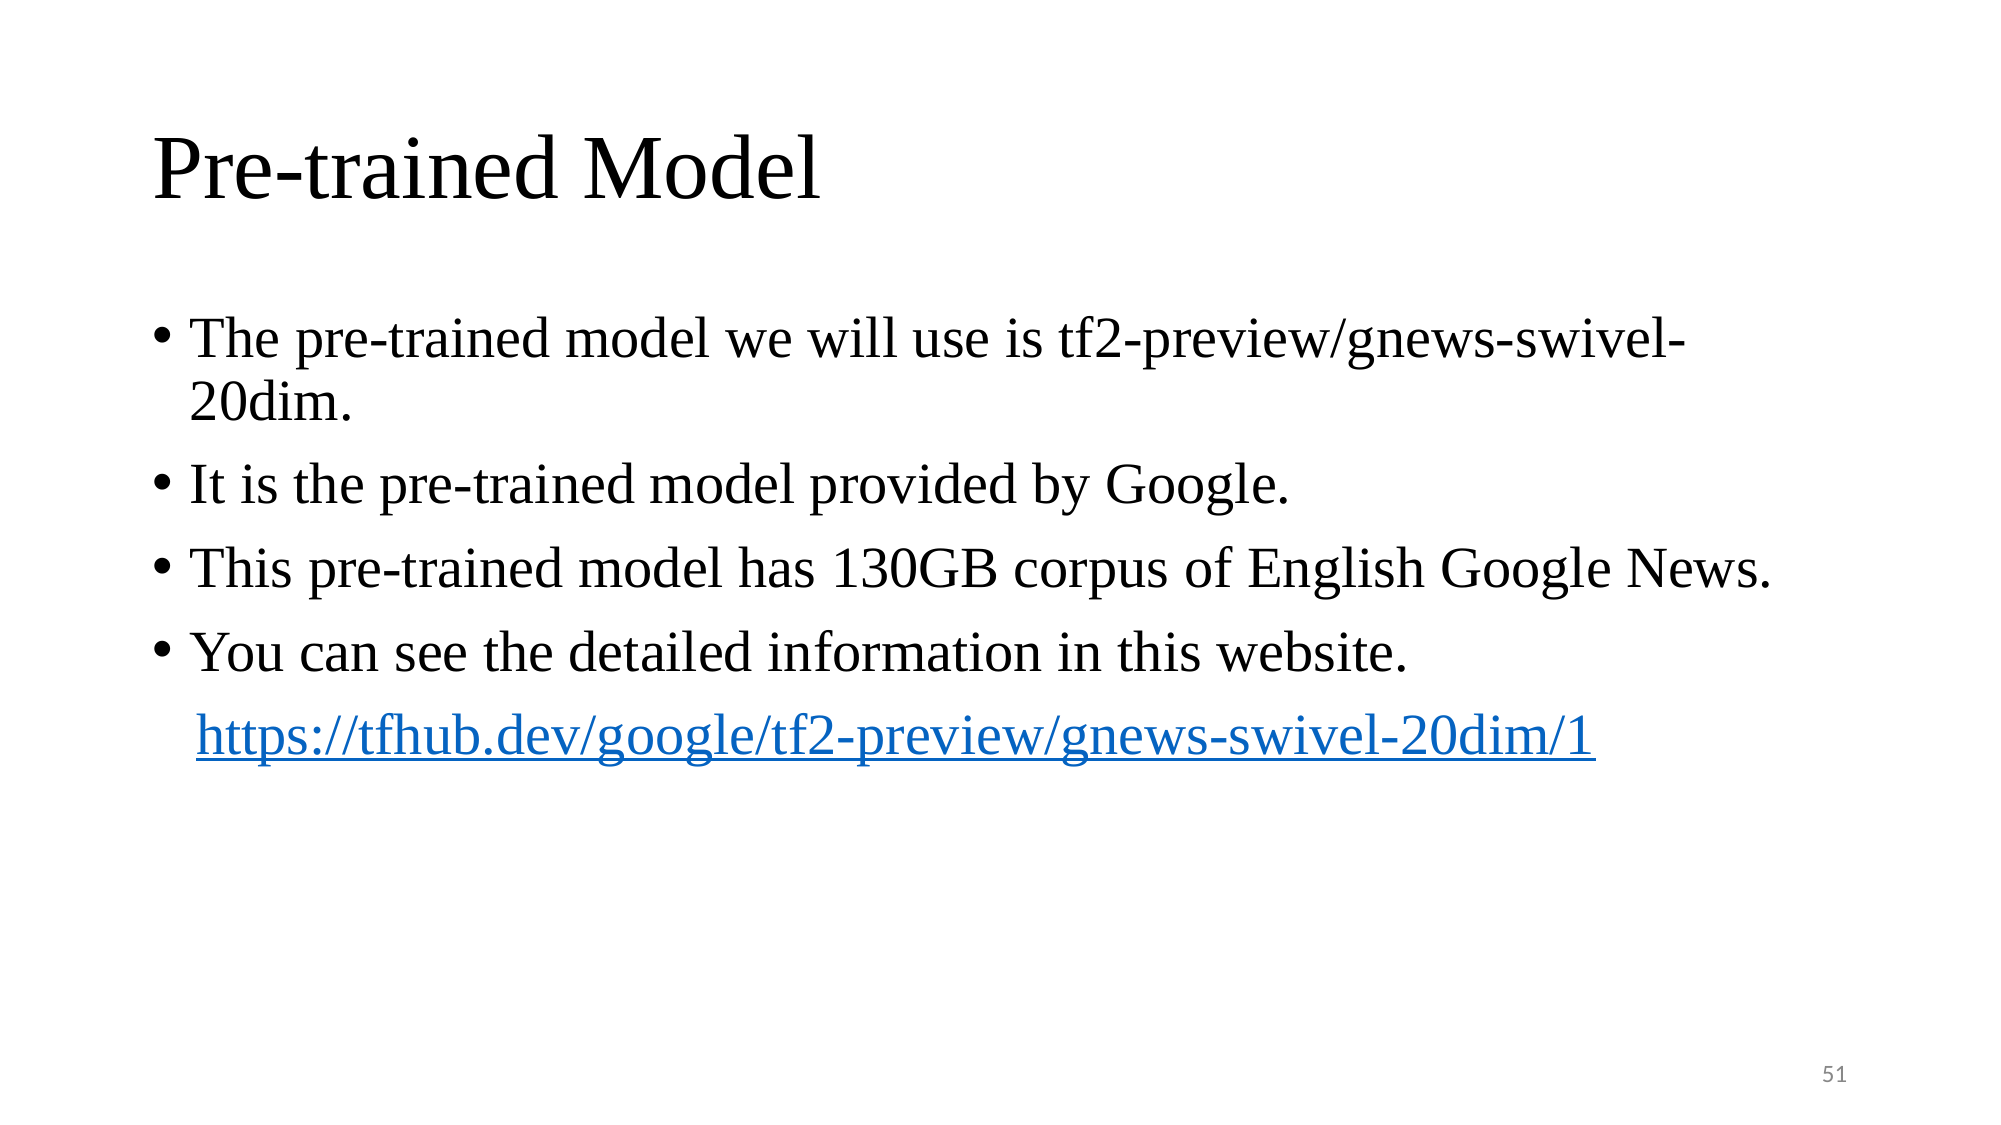

# Pre-trained Model
The pre-trained model we will use is tf2-preview/gnews-swivel-20dim.
It is the pre-trained model provided by Google.
This pre-trained model has 130GB corpus of English Google News.
You can see the detailed information in this website.
   https://tfhub.dev/google/tf2-preview/gnews-swivel-20dim/1
51